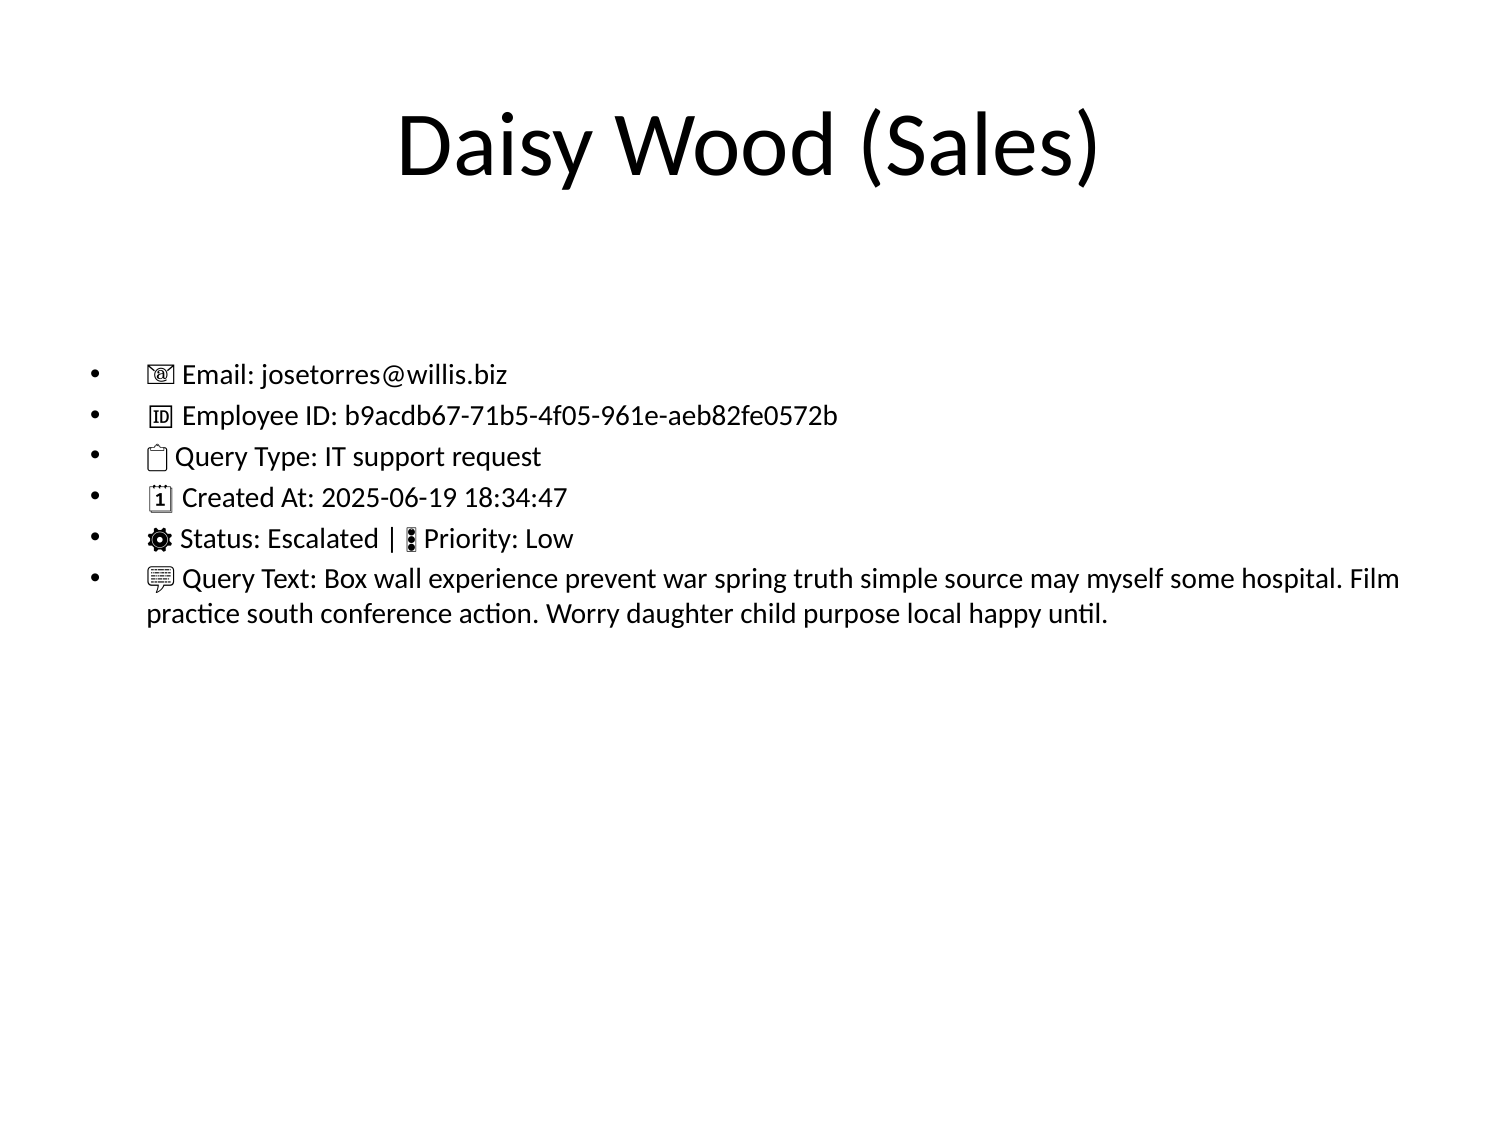

# Daisy Wood (Sales)

📧 Email: josetorres@willis.biz
🆔 Employee ID: b9acdb67-71b5-4f05-961e-aeb82fe0572b
📋 Query Type: IT support request
🗓 Created At: 2025-06-19 18:34:47
⚙ Status: Escalated | 🚦 Priority: Low
💬 Query Text: Box wall experience prevent war spring truth simple source may myself some hospital. Film practice south conference action. Worry daughter child purpose local happy until.